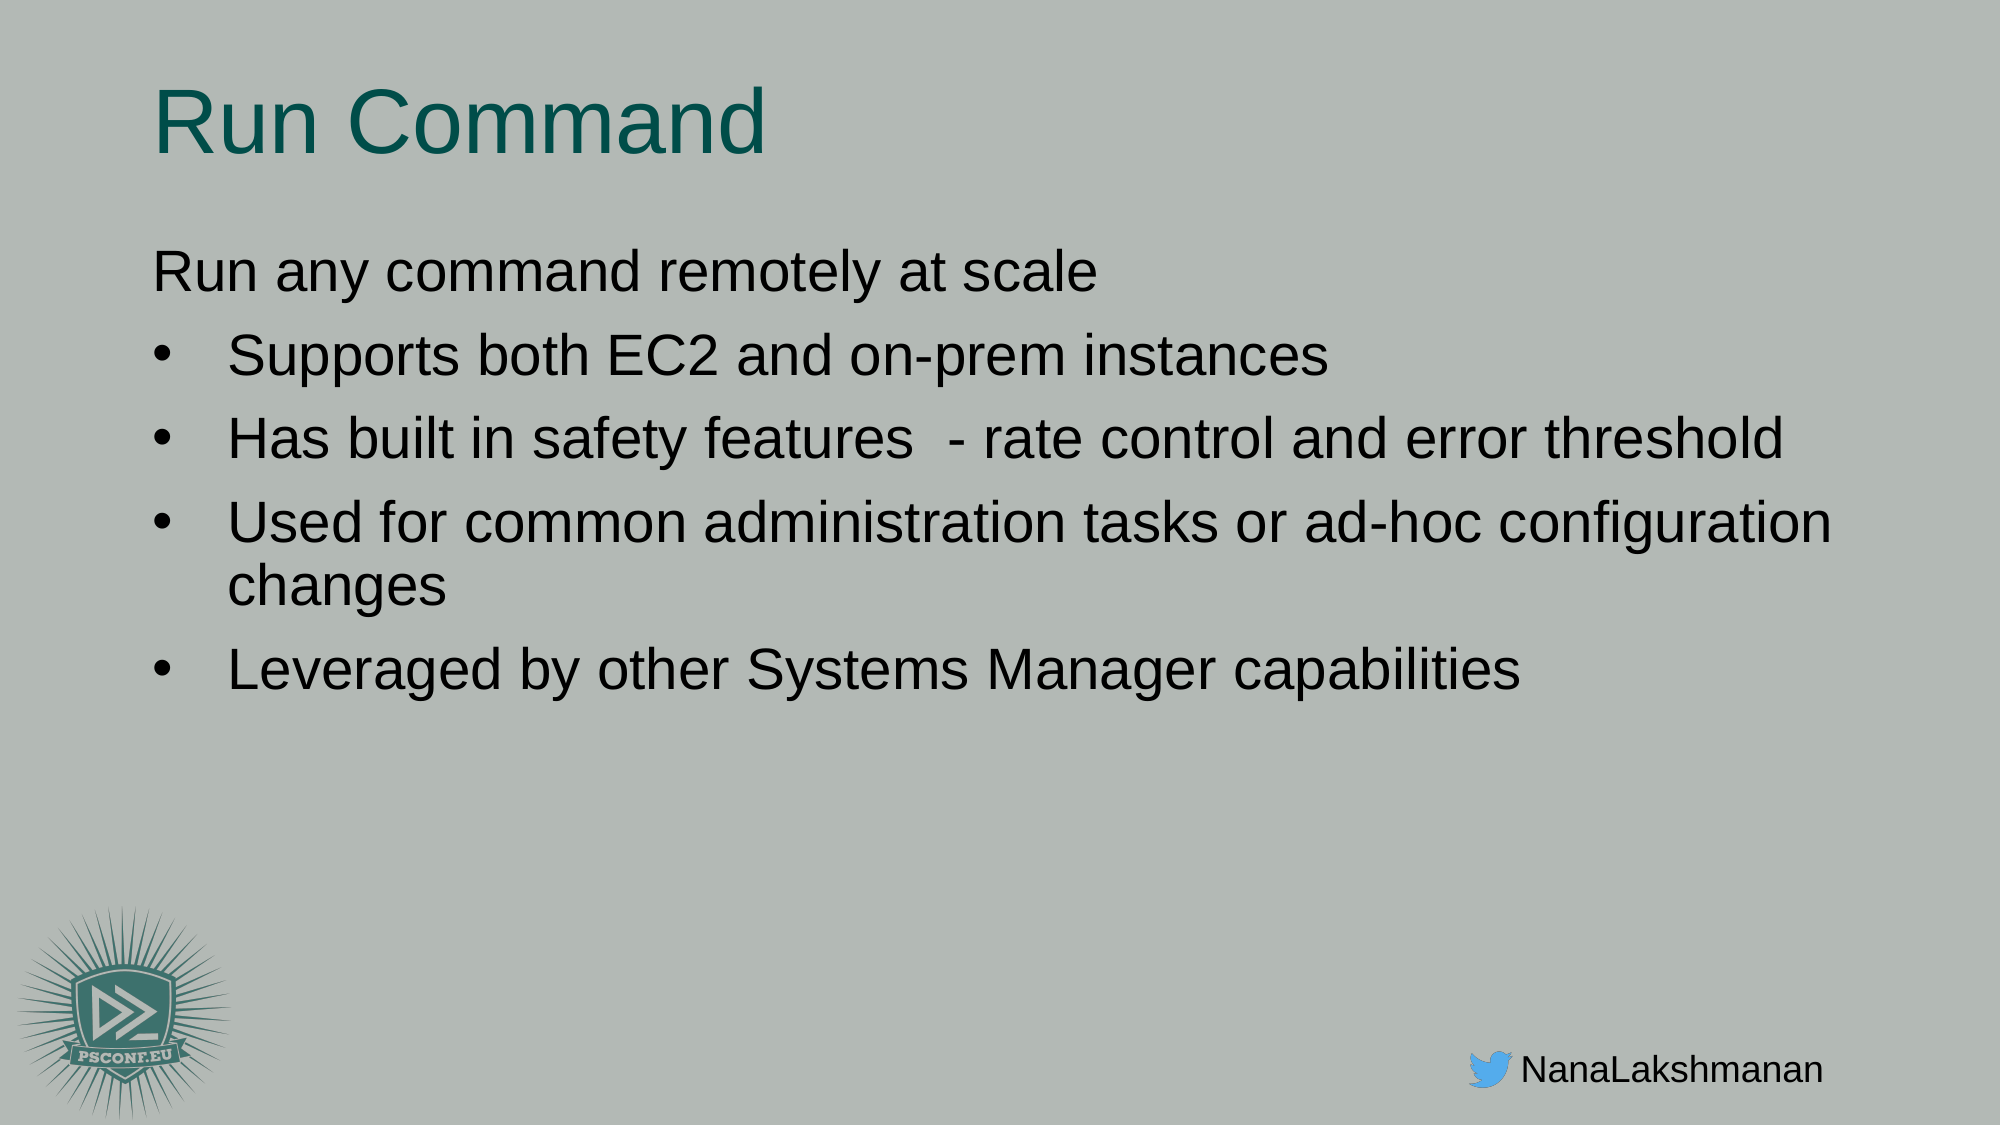

# Run Command
Run any command remotely at scale
Supports both EC2 and on-prem instances
Has built in safety features  - rate control and error threshold
Used for common administration tasks or ad-hoc configuration changes
Leveraged by other Systems Manager capabilities
NanaLakshmanan